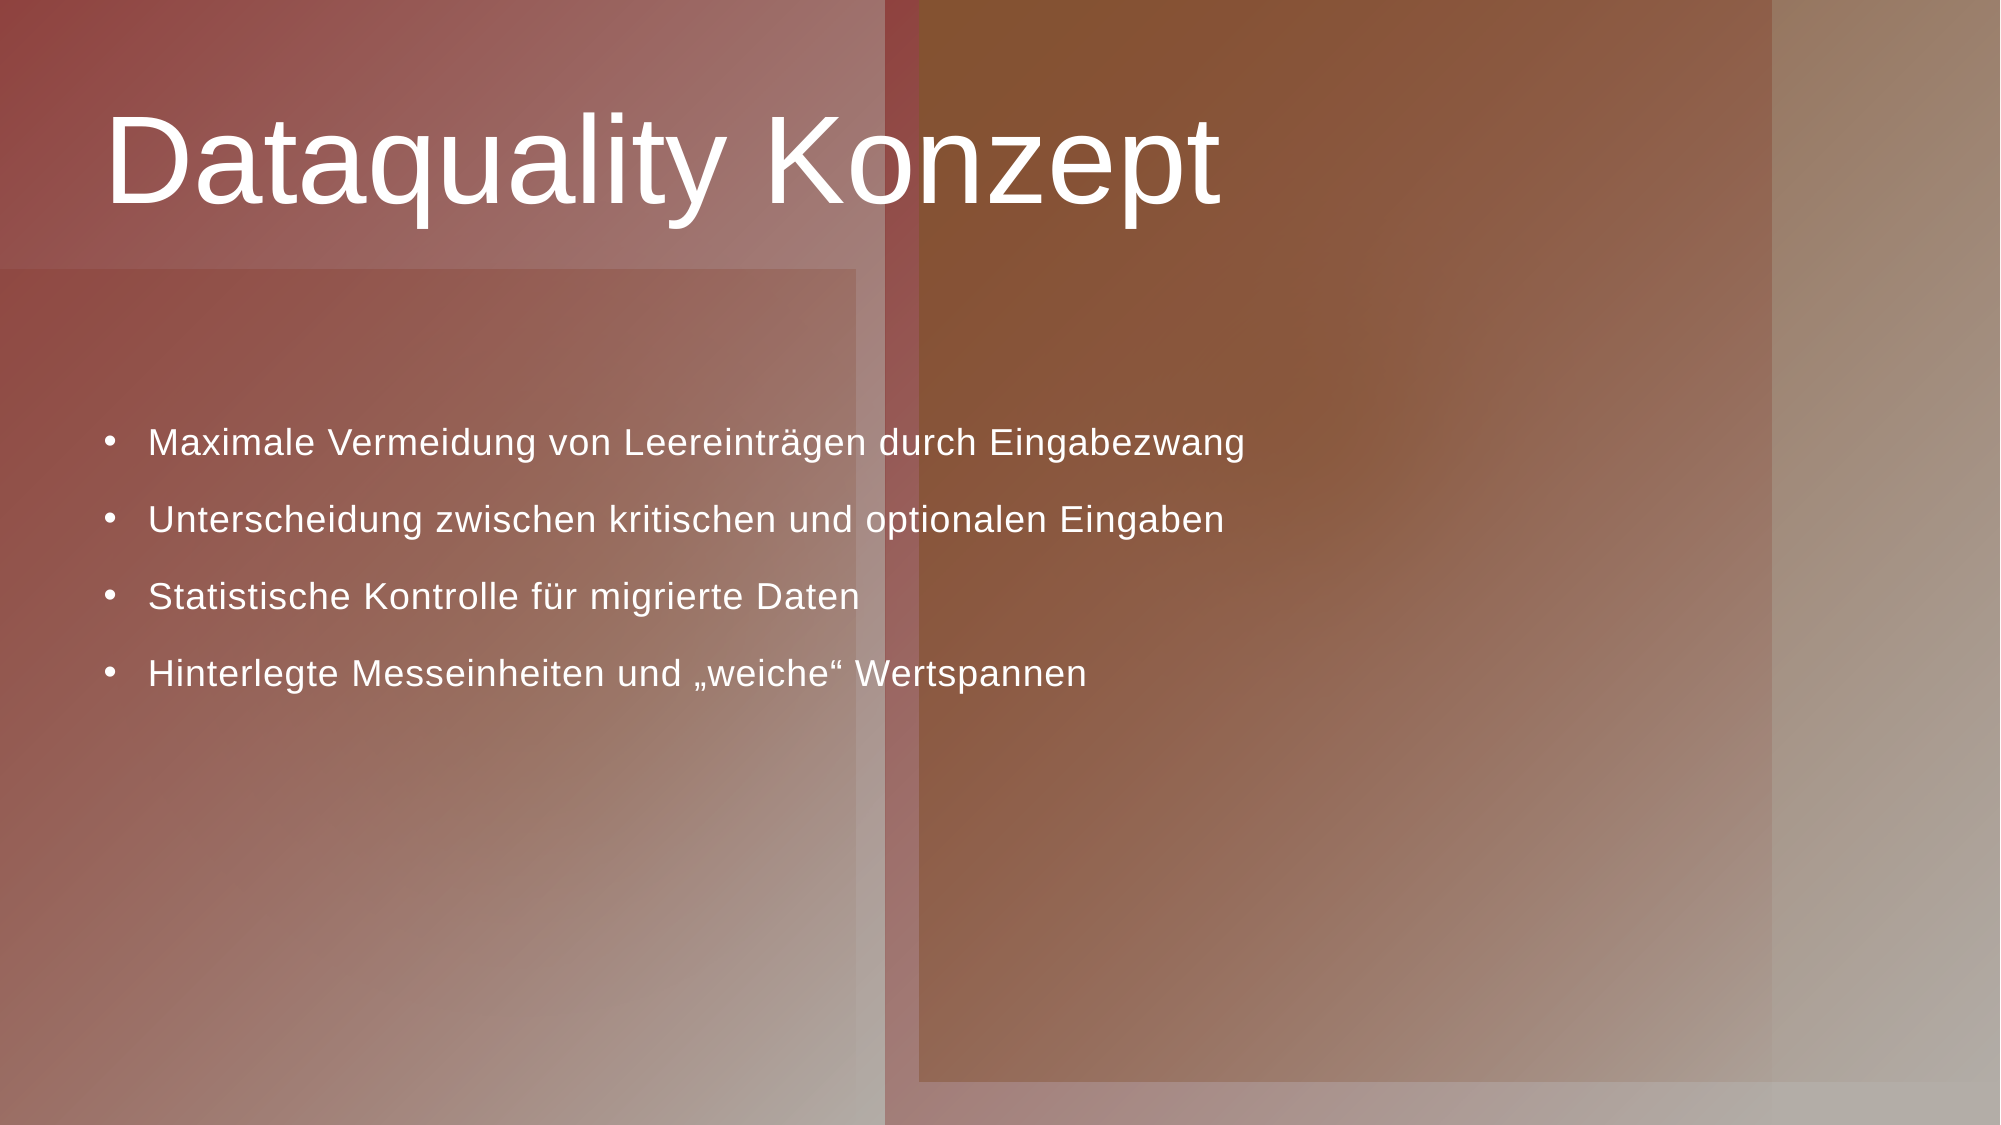

# Dataquality Konzept
Maximale Vermeidung von Leereinträgen durch Eingabezwang
Unterscheidung zwischen kritischen und optionalen Eingaben
Statistische Kontrolle für migrierte Daten
Hinterlegte Messeinheiten und „weiche“ Wertspannen